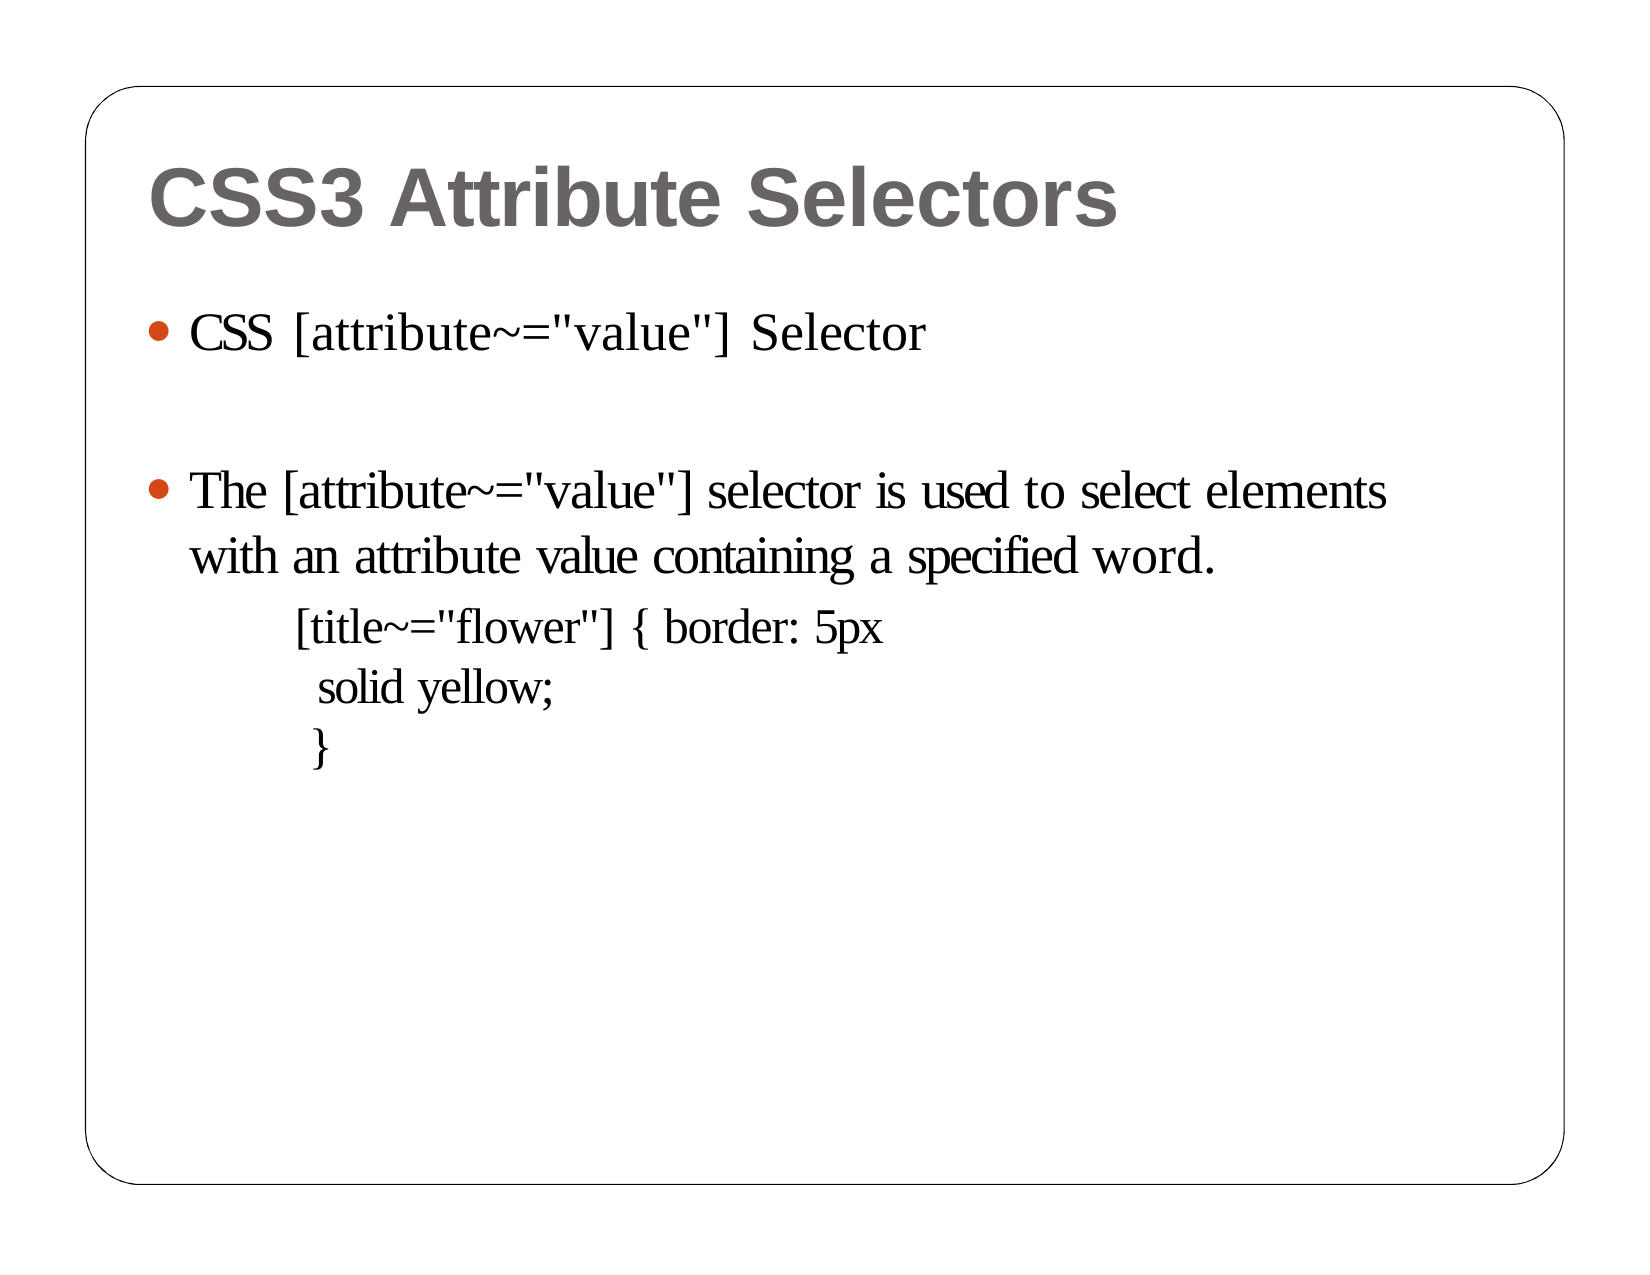

# CSS3 Attribute Selectors
CSS [attribute~="value"] Selector

The [attribute~="value"] selector is used to select elements 	with an attribute value containing a specified word.
[title~="flower"] { border: 5px solid yellow;
}
62